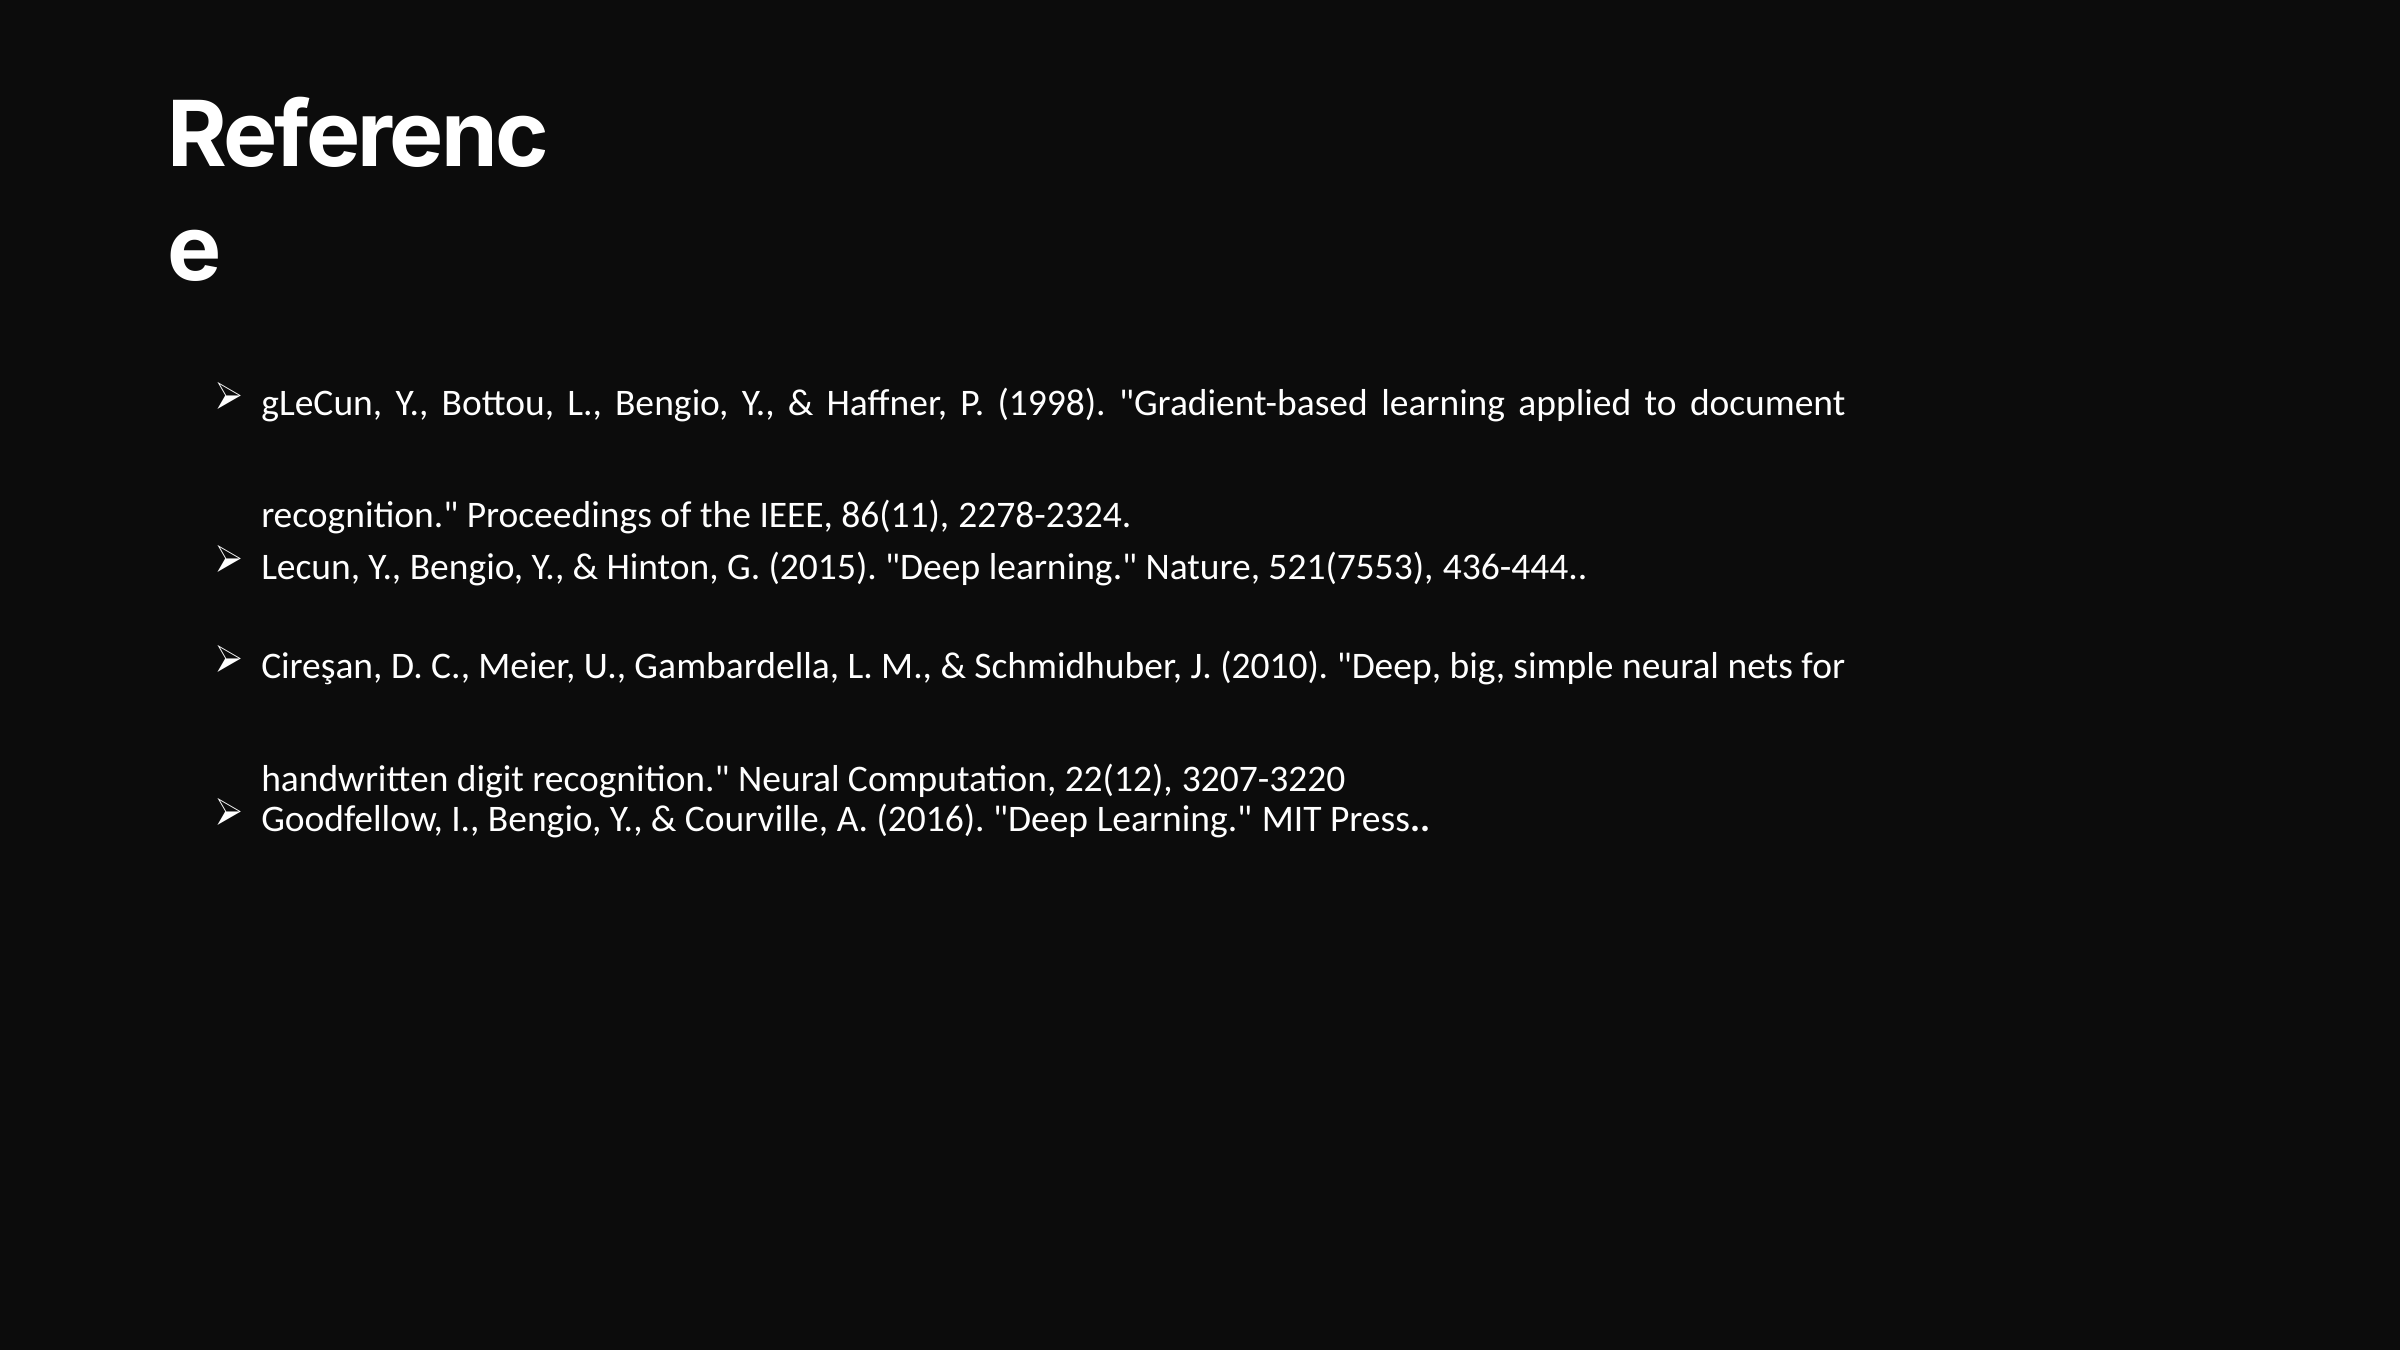

Reference
gLeCun, Y., Bottou, L., Bengio, Y., & Haffner, P. (1998). "Gradient-based learning applied to document recognition." Proceedings of the IEEE, 86(11), 2278-2324.

Lecun, Y., Bengio, Y., & Hinton, G. (2015). "Deep learning." Nature, 521(7553), 436-444..
Cireşan, D. C., Meier, U., Gambardella, L. M., & Schmidhuber, J. (2010). "Deep, big, simple neural nets for handwritten digit recognition." Neural Computation, 22(12), 3207-3220
Goodfellow, I., Bengio, Y., & Courville, A. (2016). "Deep Learning." MIT Press..